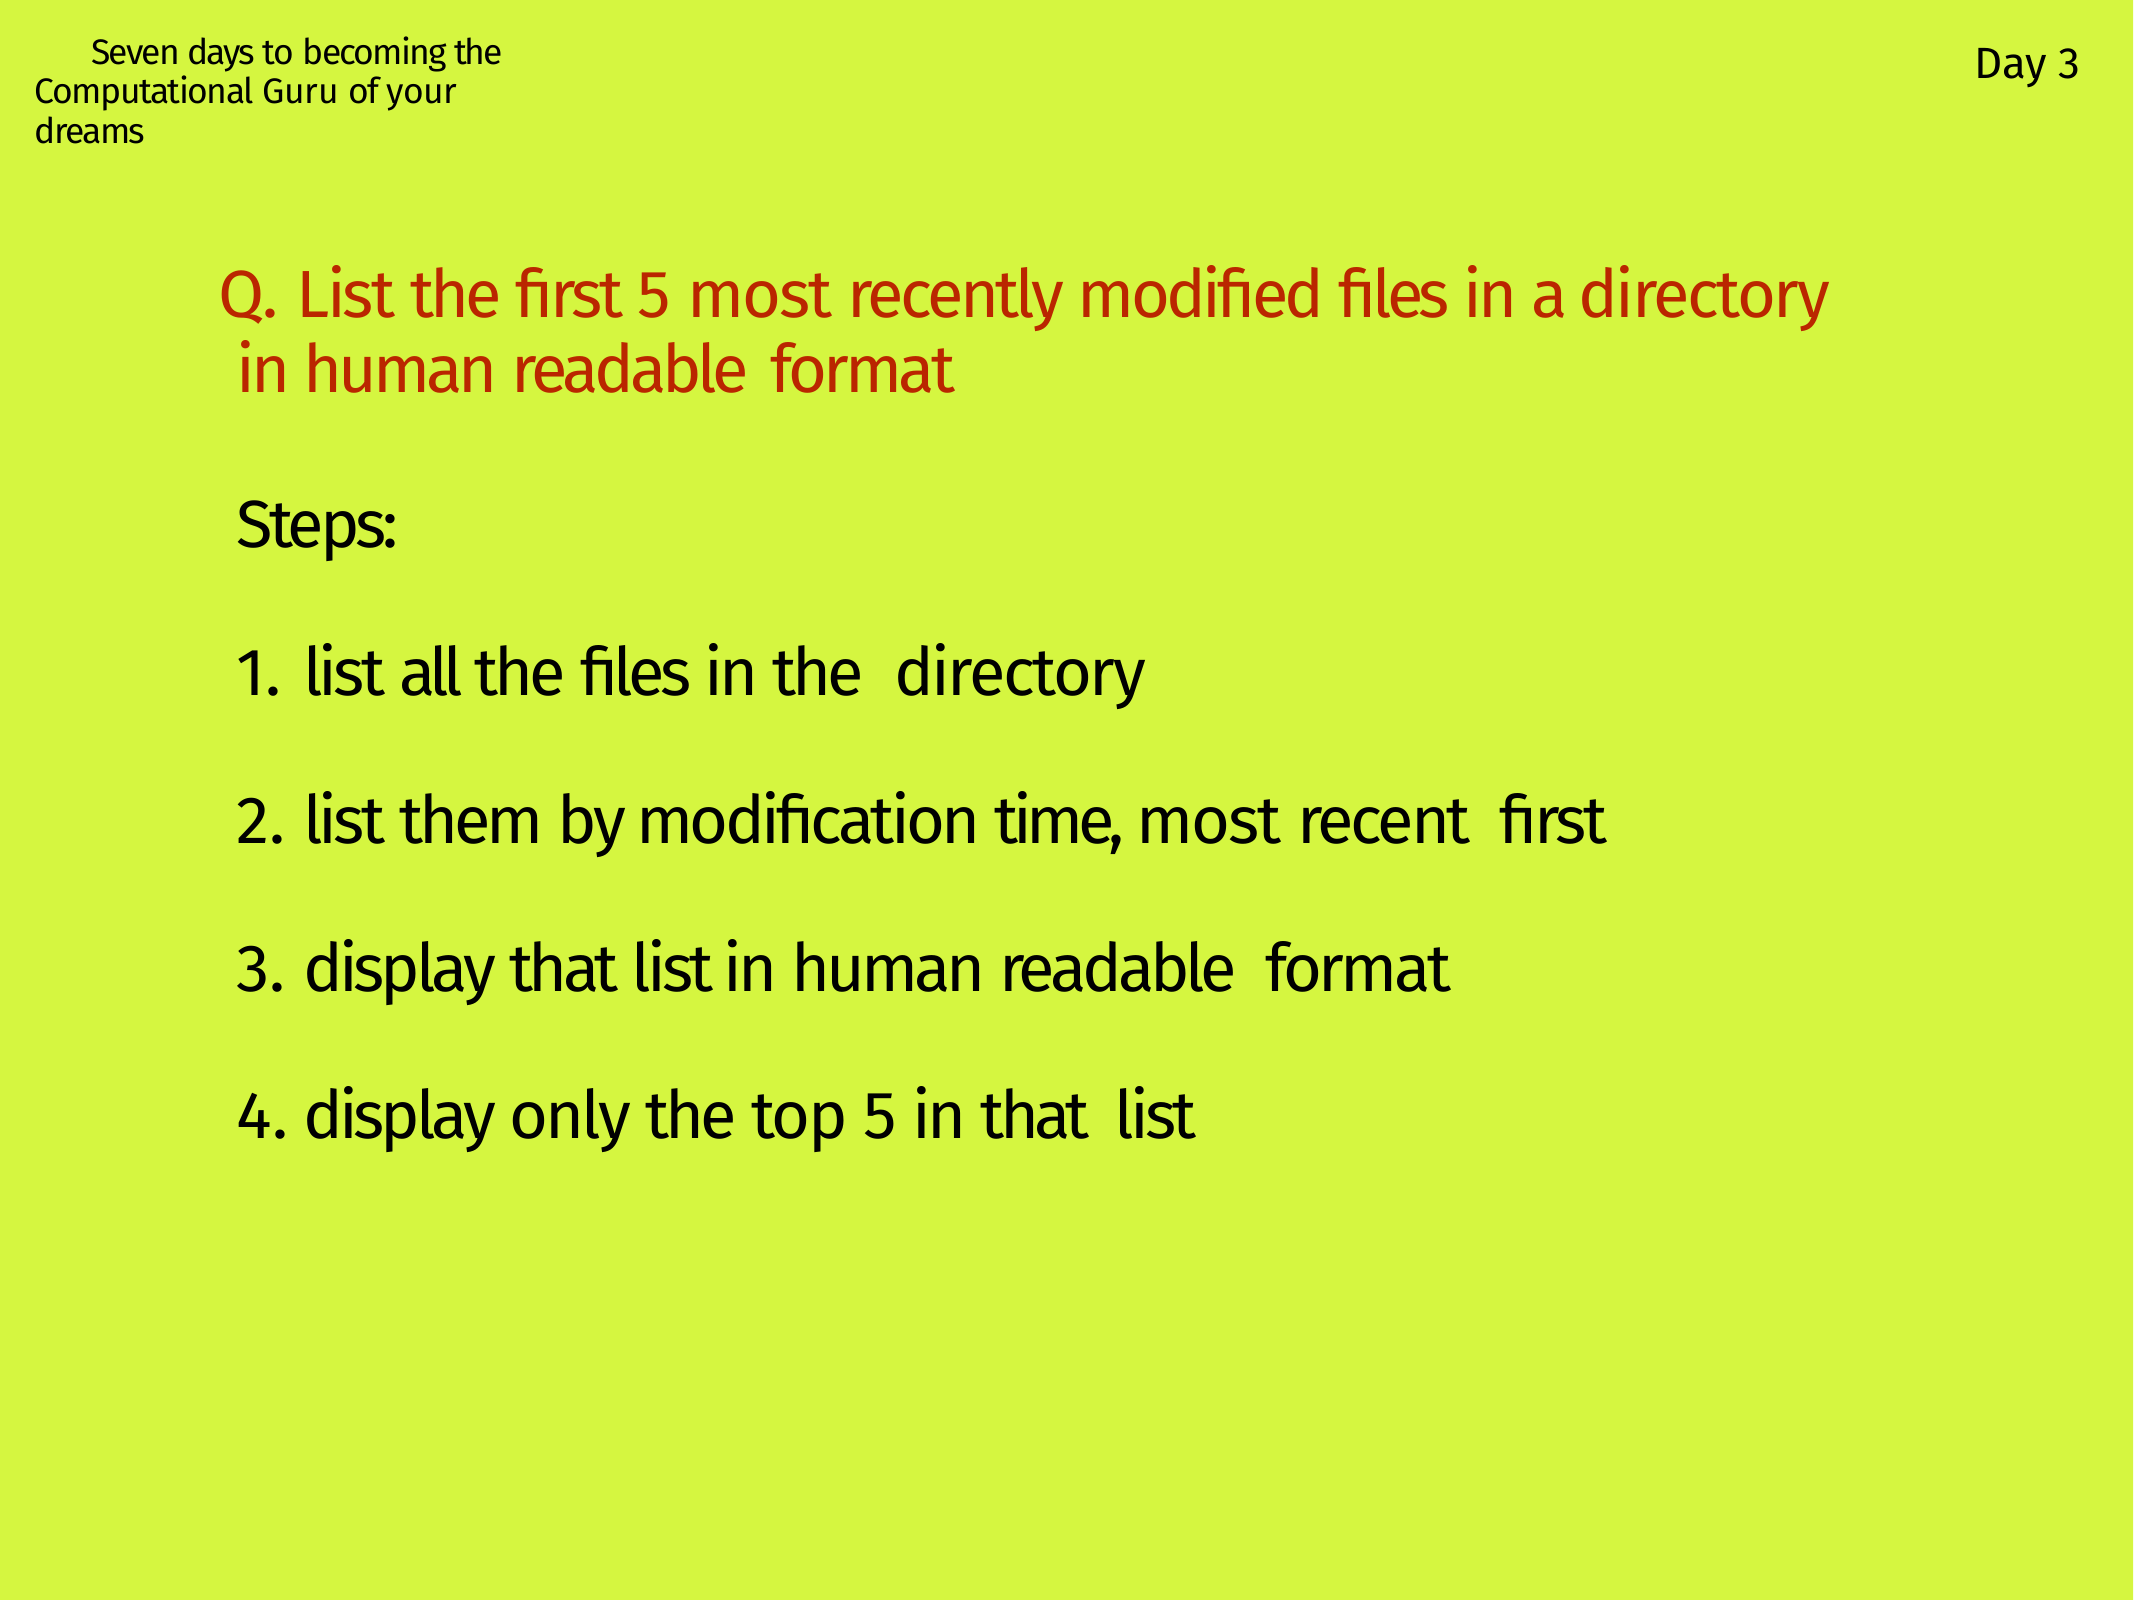

Seven days to becoming the  Computational Guru of your dreams
Day 3
Q. List the first 5 most recently modified files in a directory  in human readable format

Steps:
list all the files in the directory
list them by modification time, most recent first
display that list in human readable format
display only the top 5 in that list